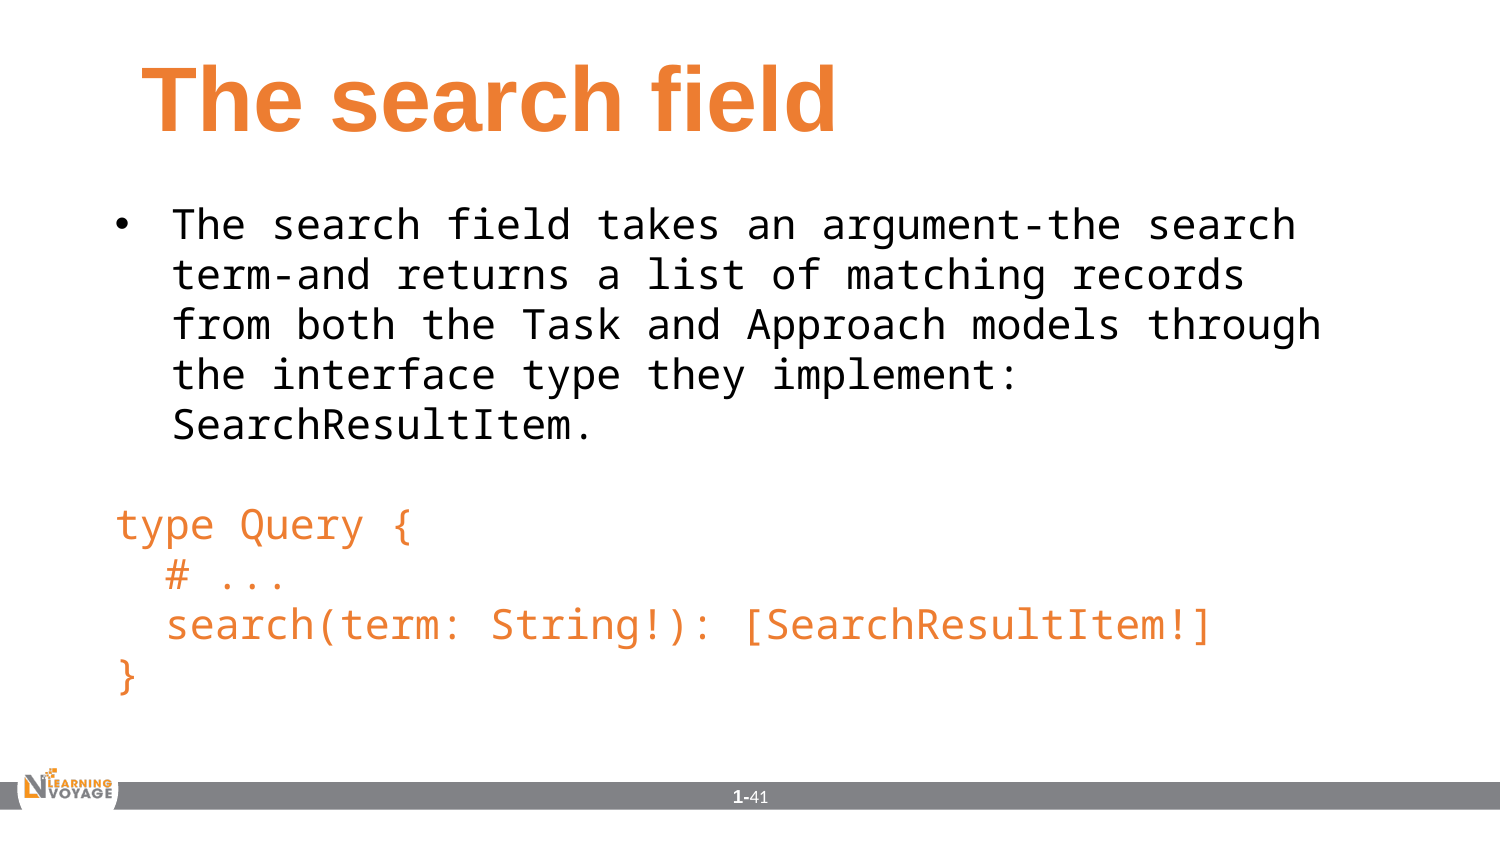

The search field
The search field takes an argument-the search term-and returns a list of matching records from both the Task and Approach models through the interface type they implement: SearchResultItem.

type Query {
  # ...
  search(term: String!): [SearchResultItem!]
}
1-41